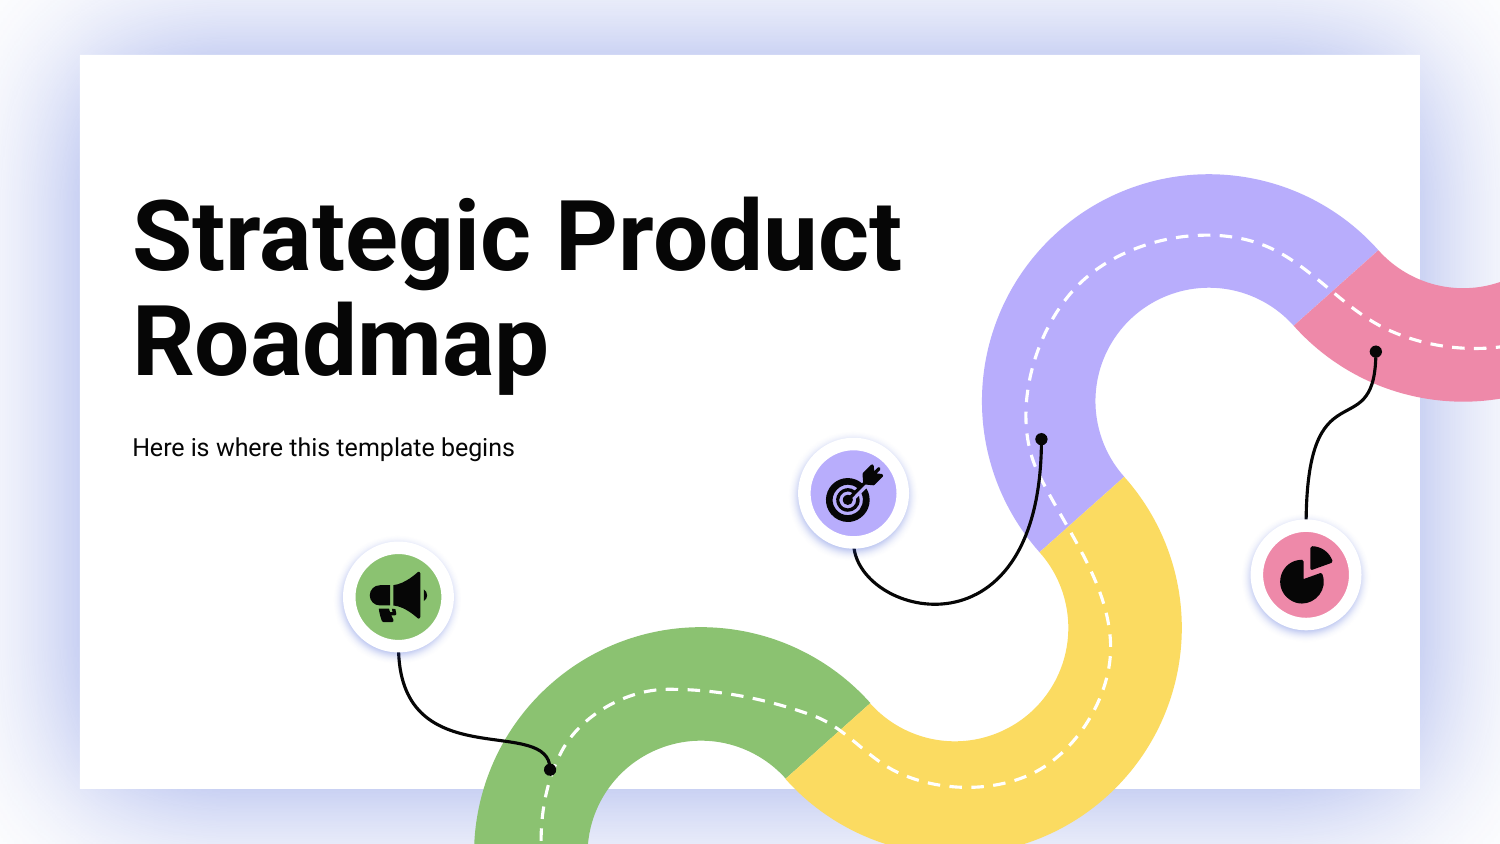

# Strategic Product Roadmap
Here is where this template begins